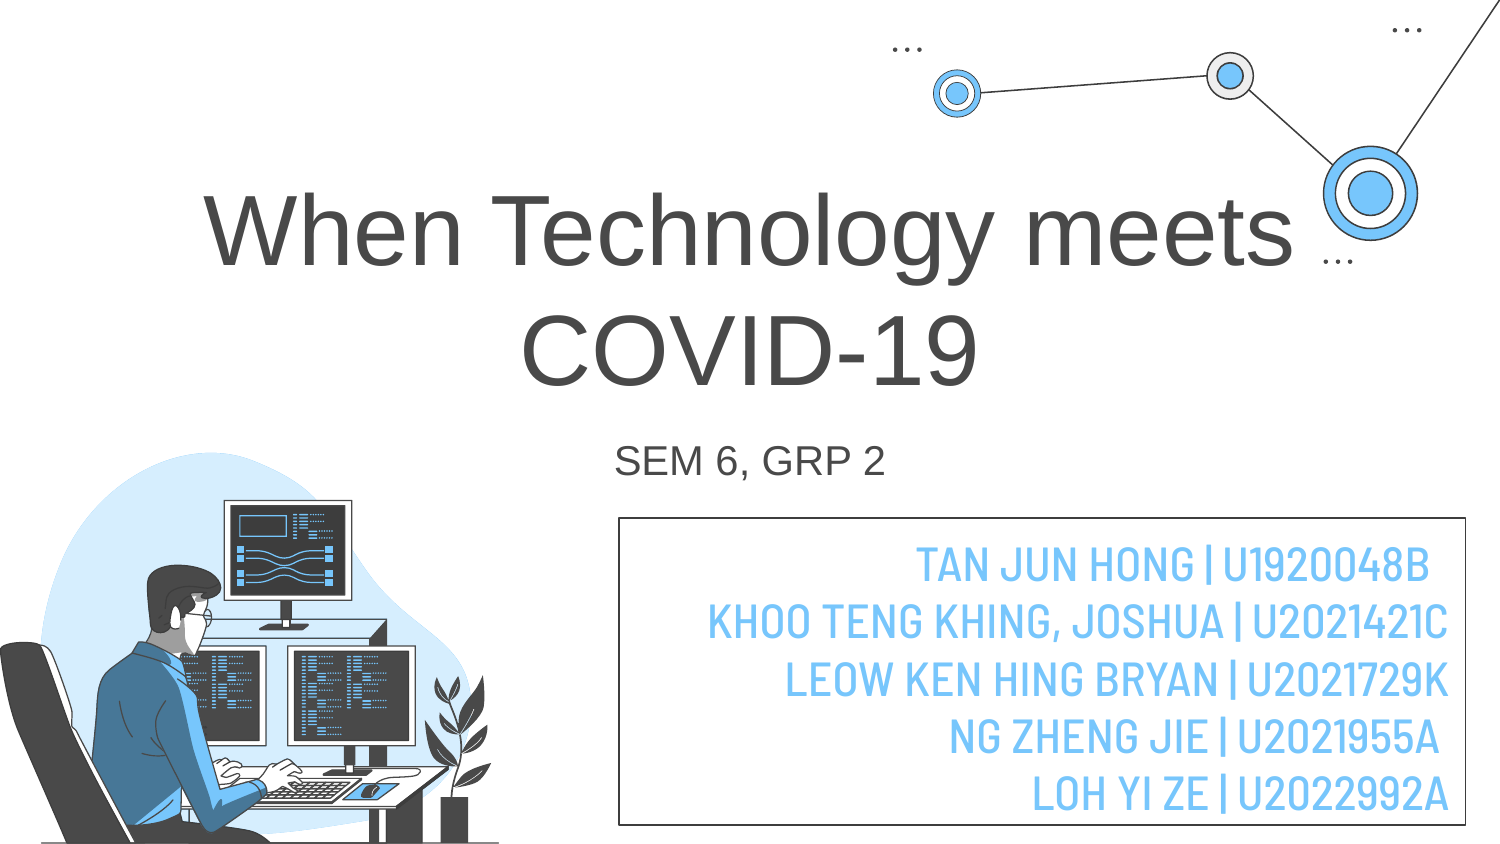

# When Technology meets COVID-19
SEM 6, GRP 2

TAN JUN HONG | U1920048B
KHOO TENG KHING, JOSHUA | U2021421C
 LEOW KEN HING BRYAN | U2021729K
 NG ZHENG JIE | U2021955A
LOH YI ZE | U2022992A